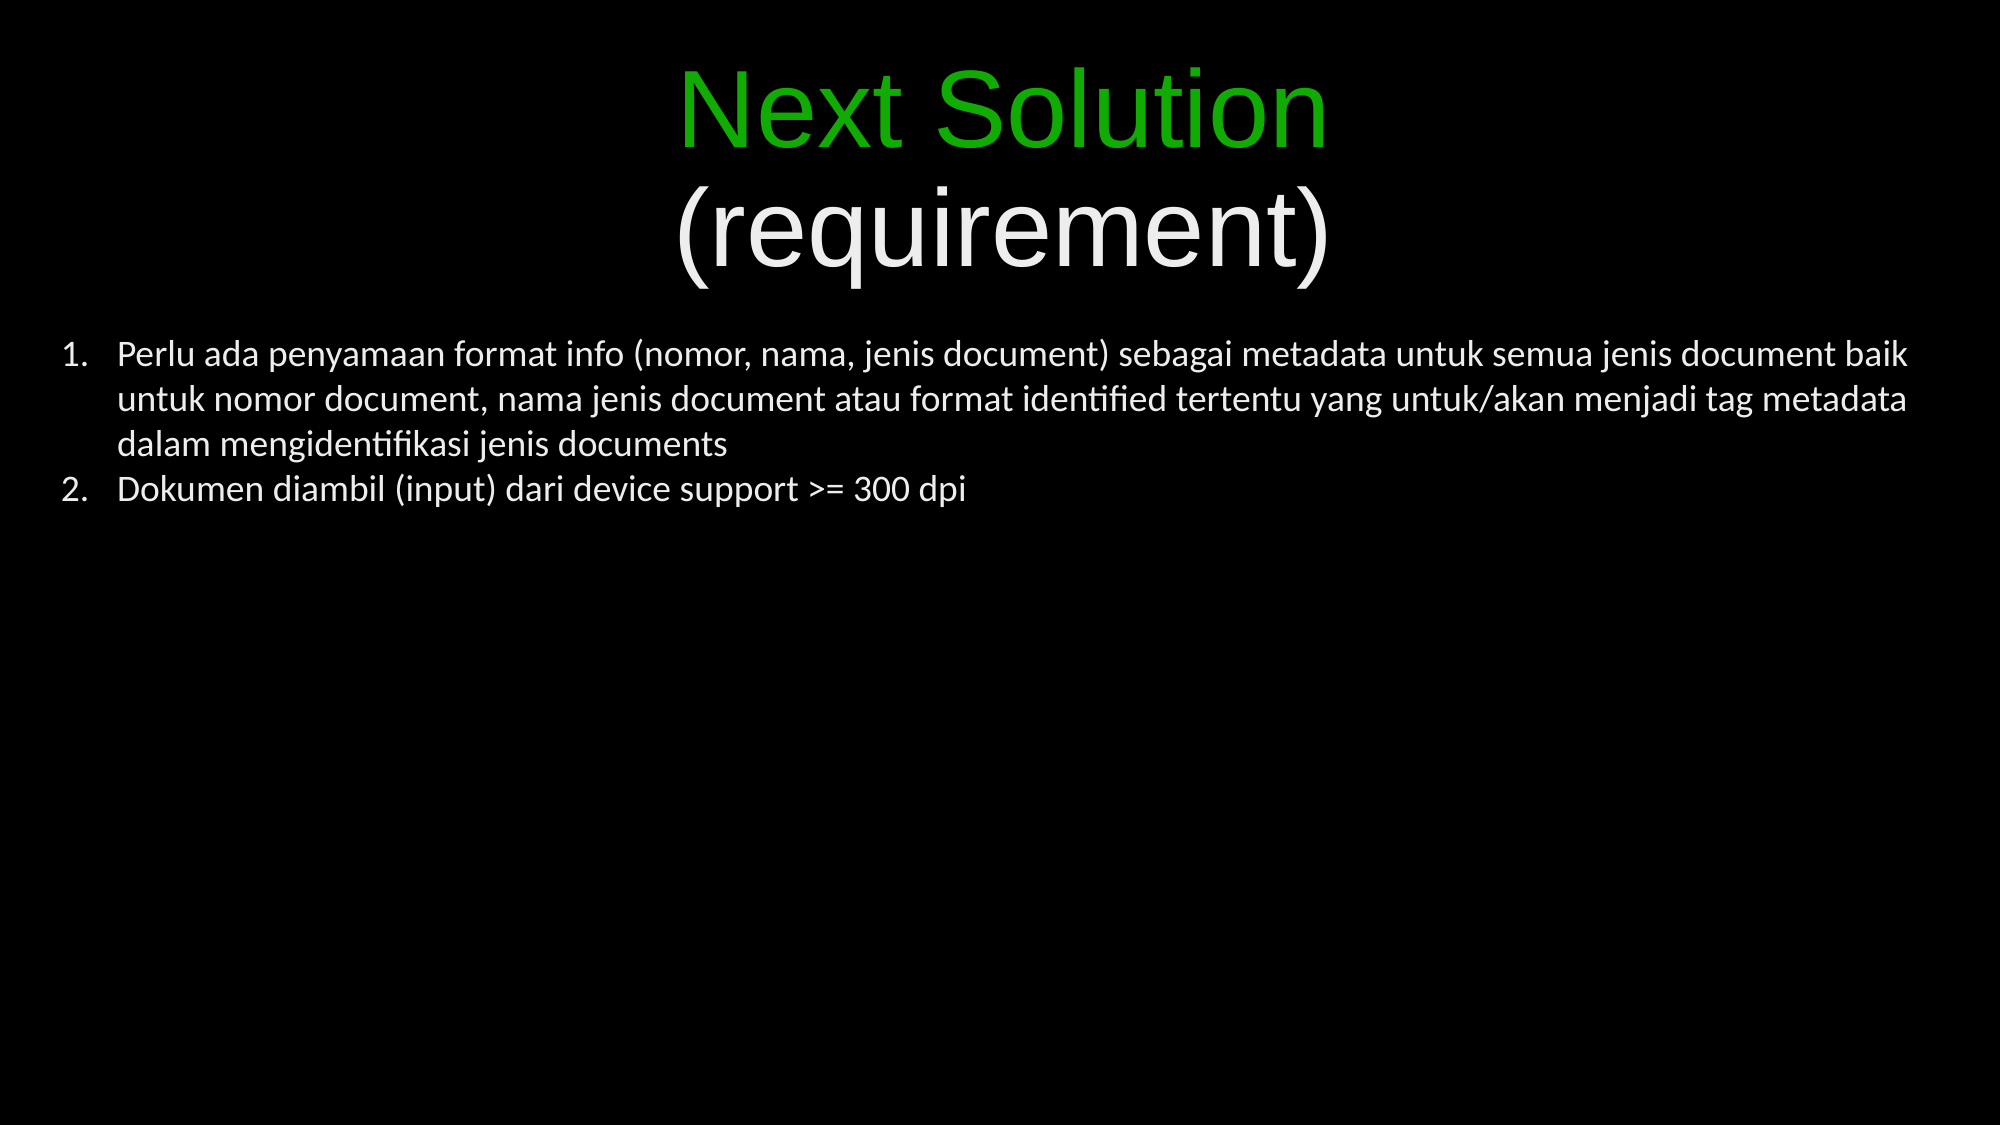

# Next Solution (requirement)
Perlu ada penyamaan format info (nomor, nama, jenis document) sebagai metadata untuk semua jenis document baik untuk nomor document, nama jenis document atau format identified tertentu yang untuk/akan menjadi tag metadata dalam mengidentifikasi jenis documents
Dokumen diambil (input) dari device support >= 300 dpi